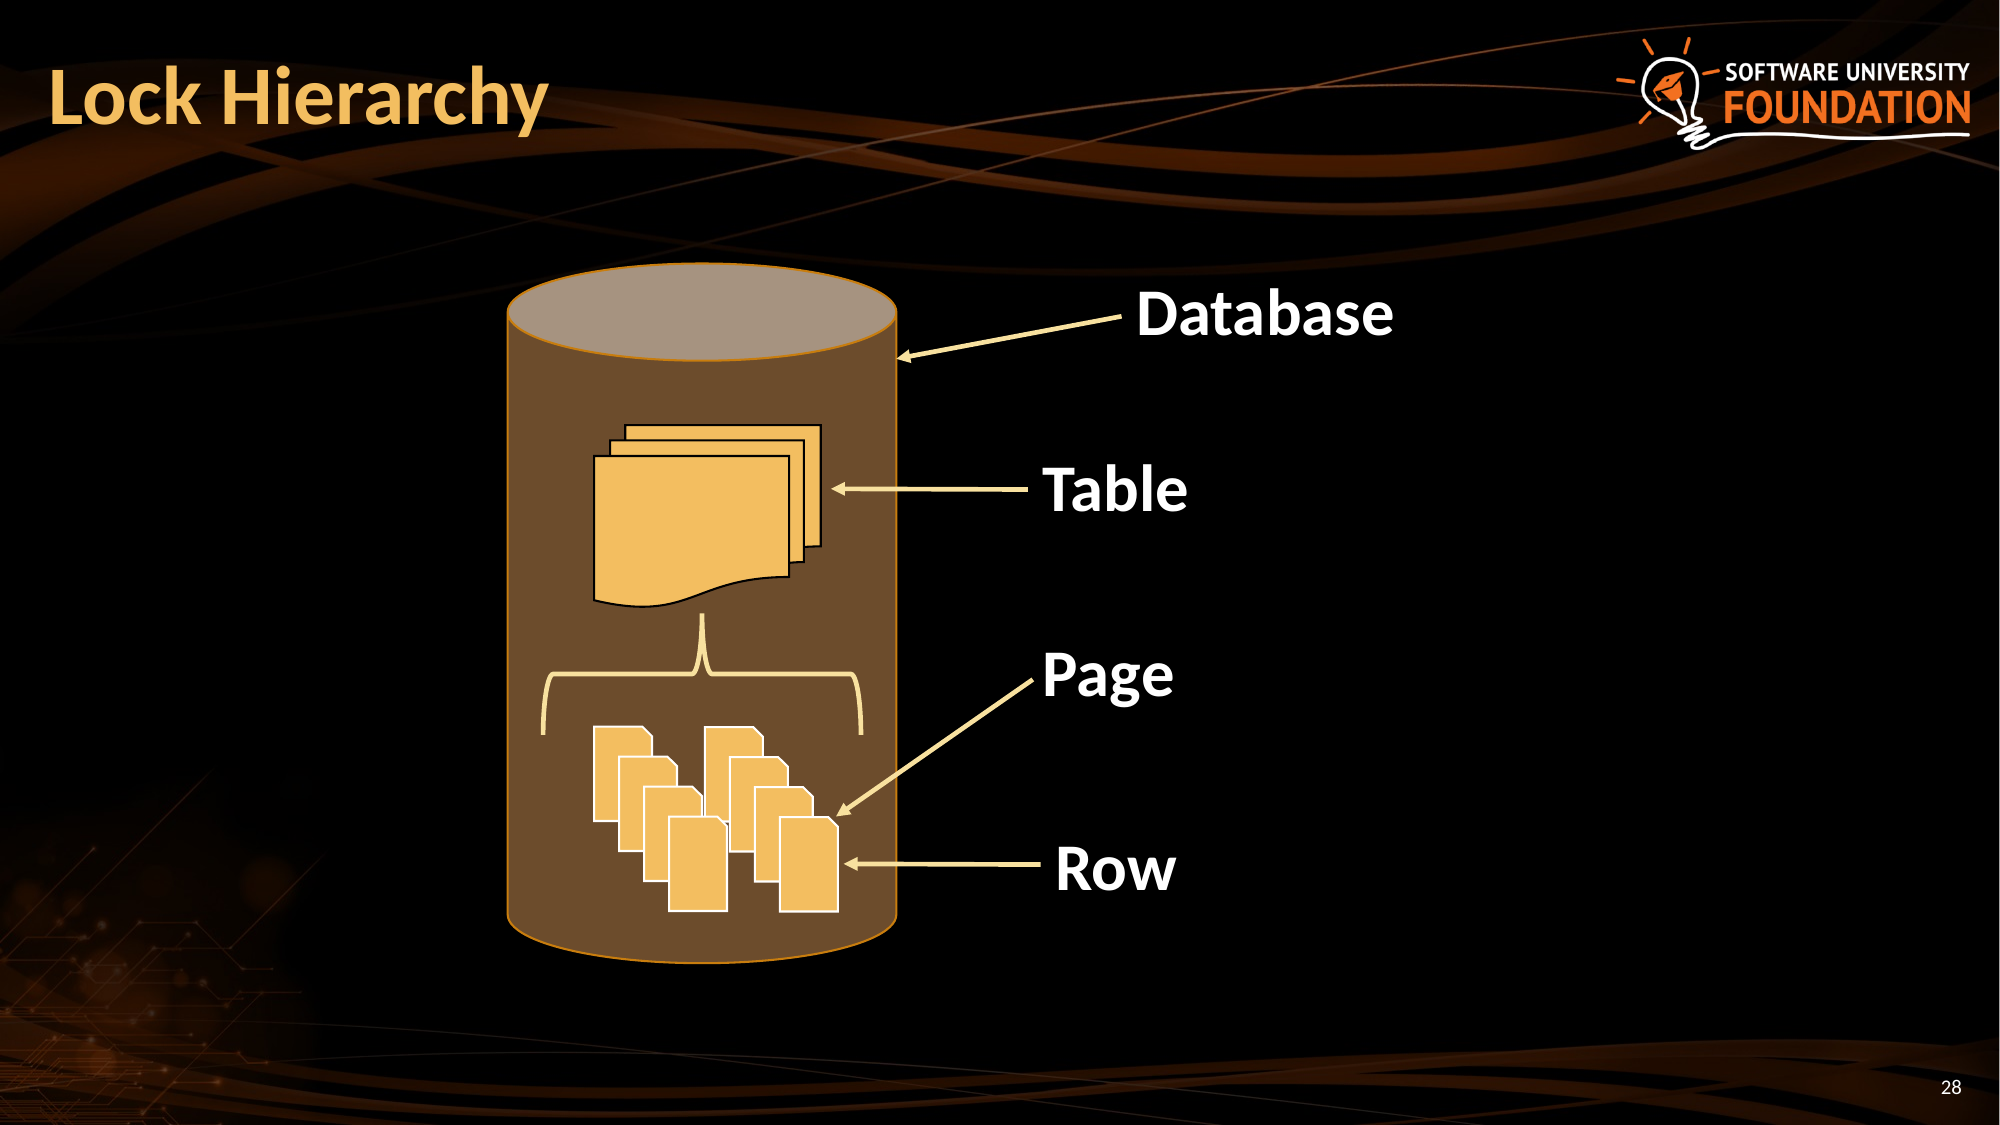

# Lock Hierarchy
Database

Table

Page

Row

28